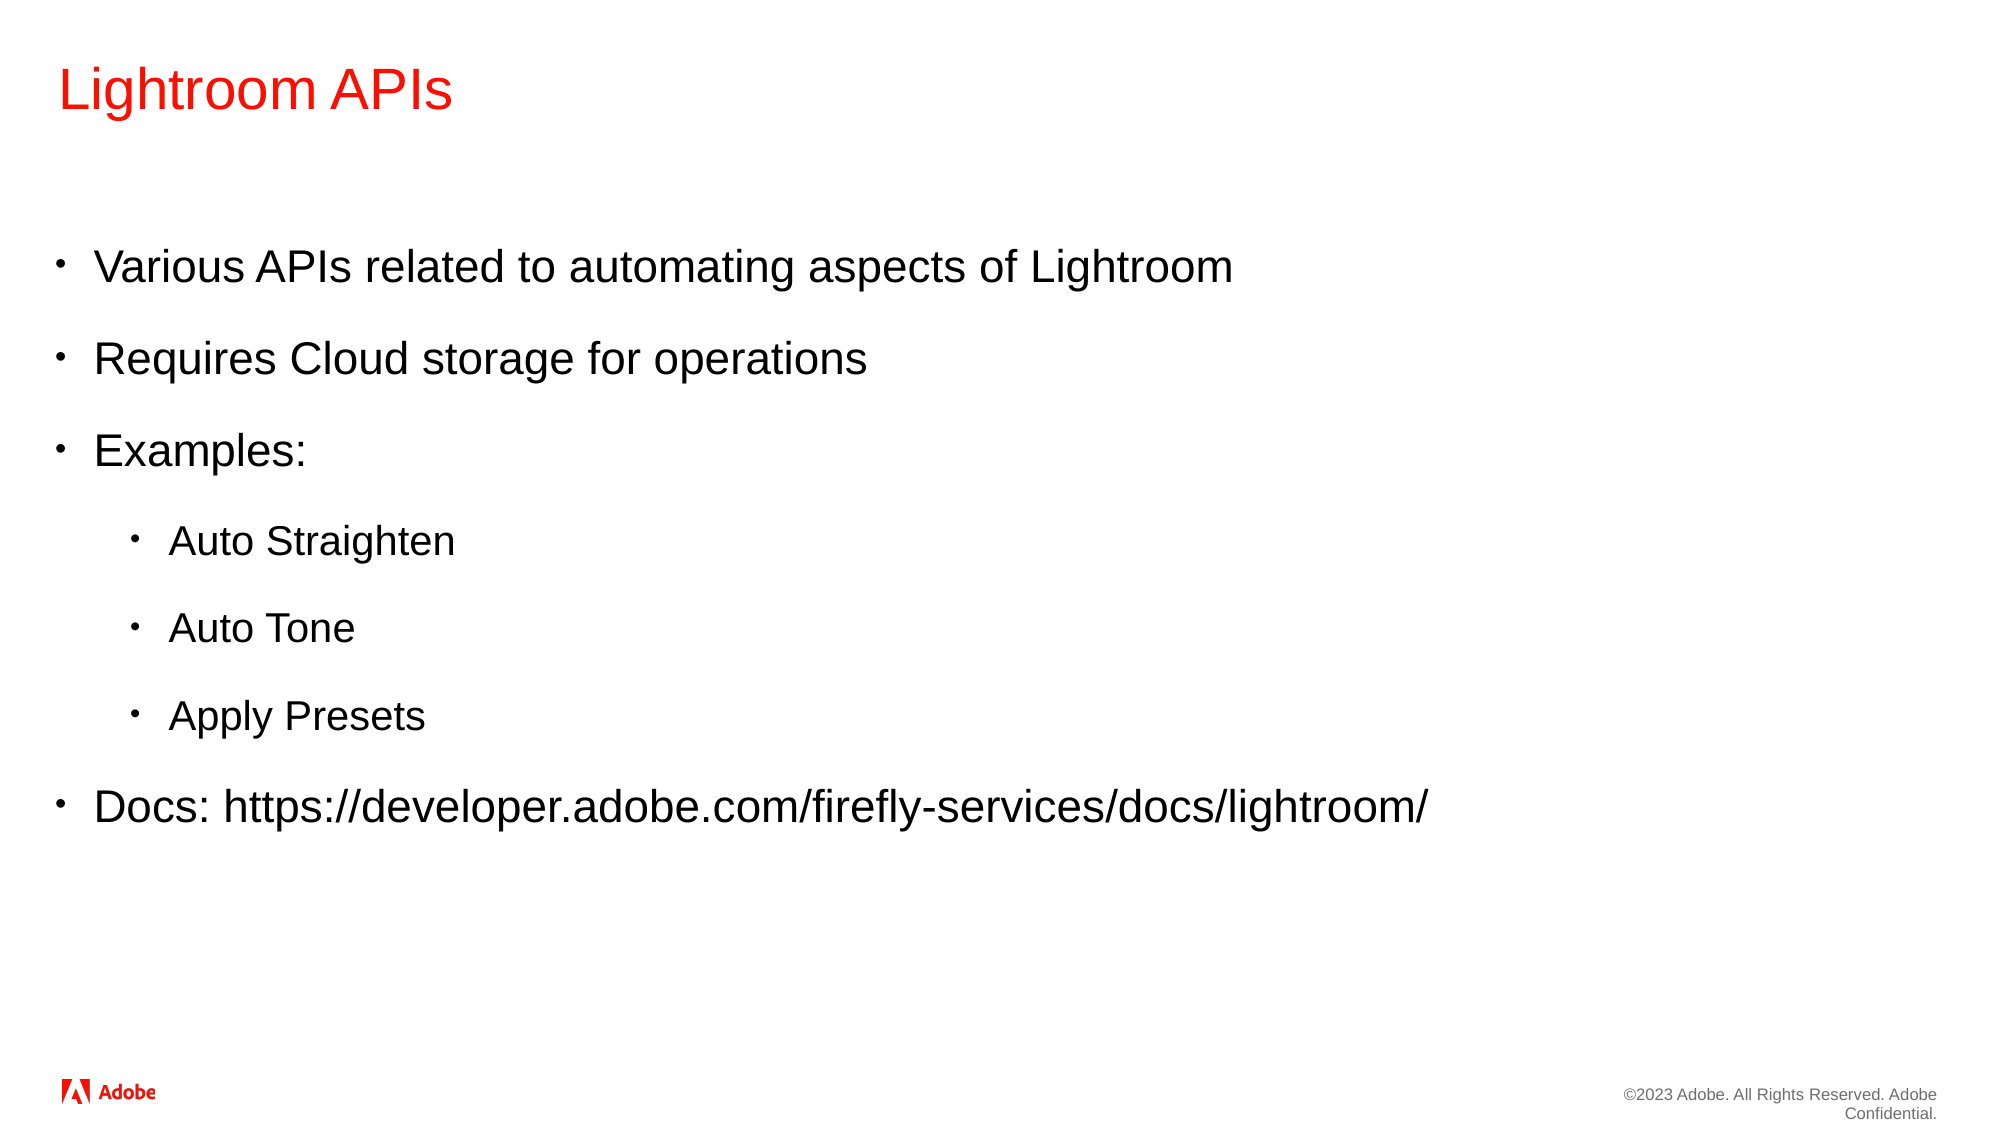

# Lightroom APIs
Various APIs related to automating aspects of Lightroom
Requires Cloud storage for operations
Examples:
Auto Straighten
Auto Tone
Apply Presets
Docs: https://developer.adobe.com/firefly-services/docs/lightroom/